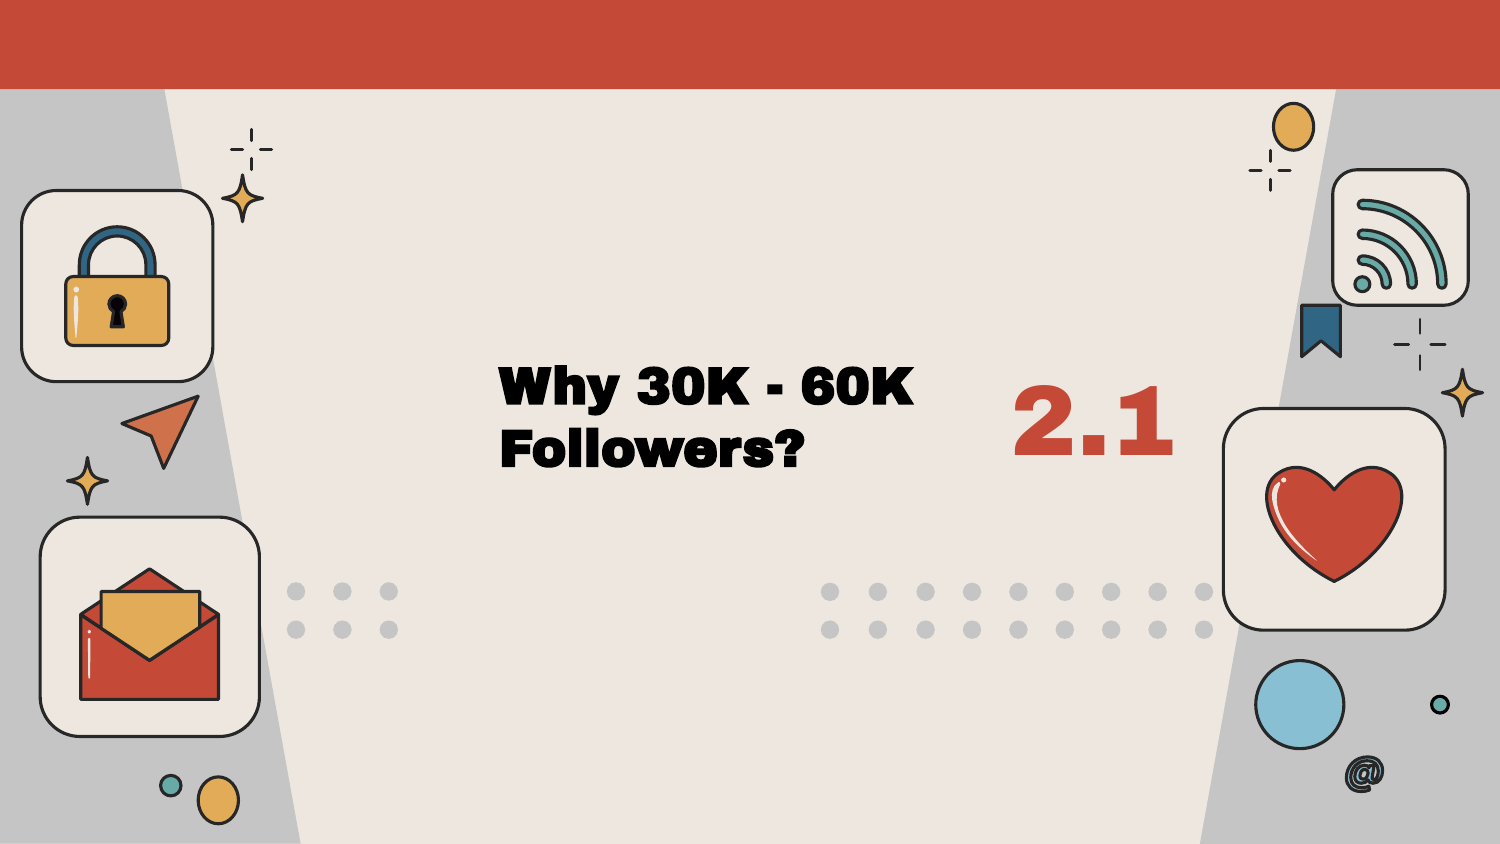

# Why 30K - 60K Followers?

2.1